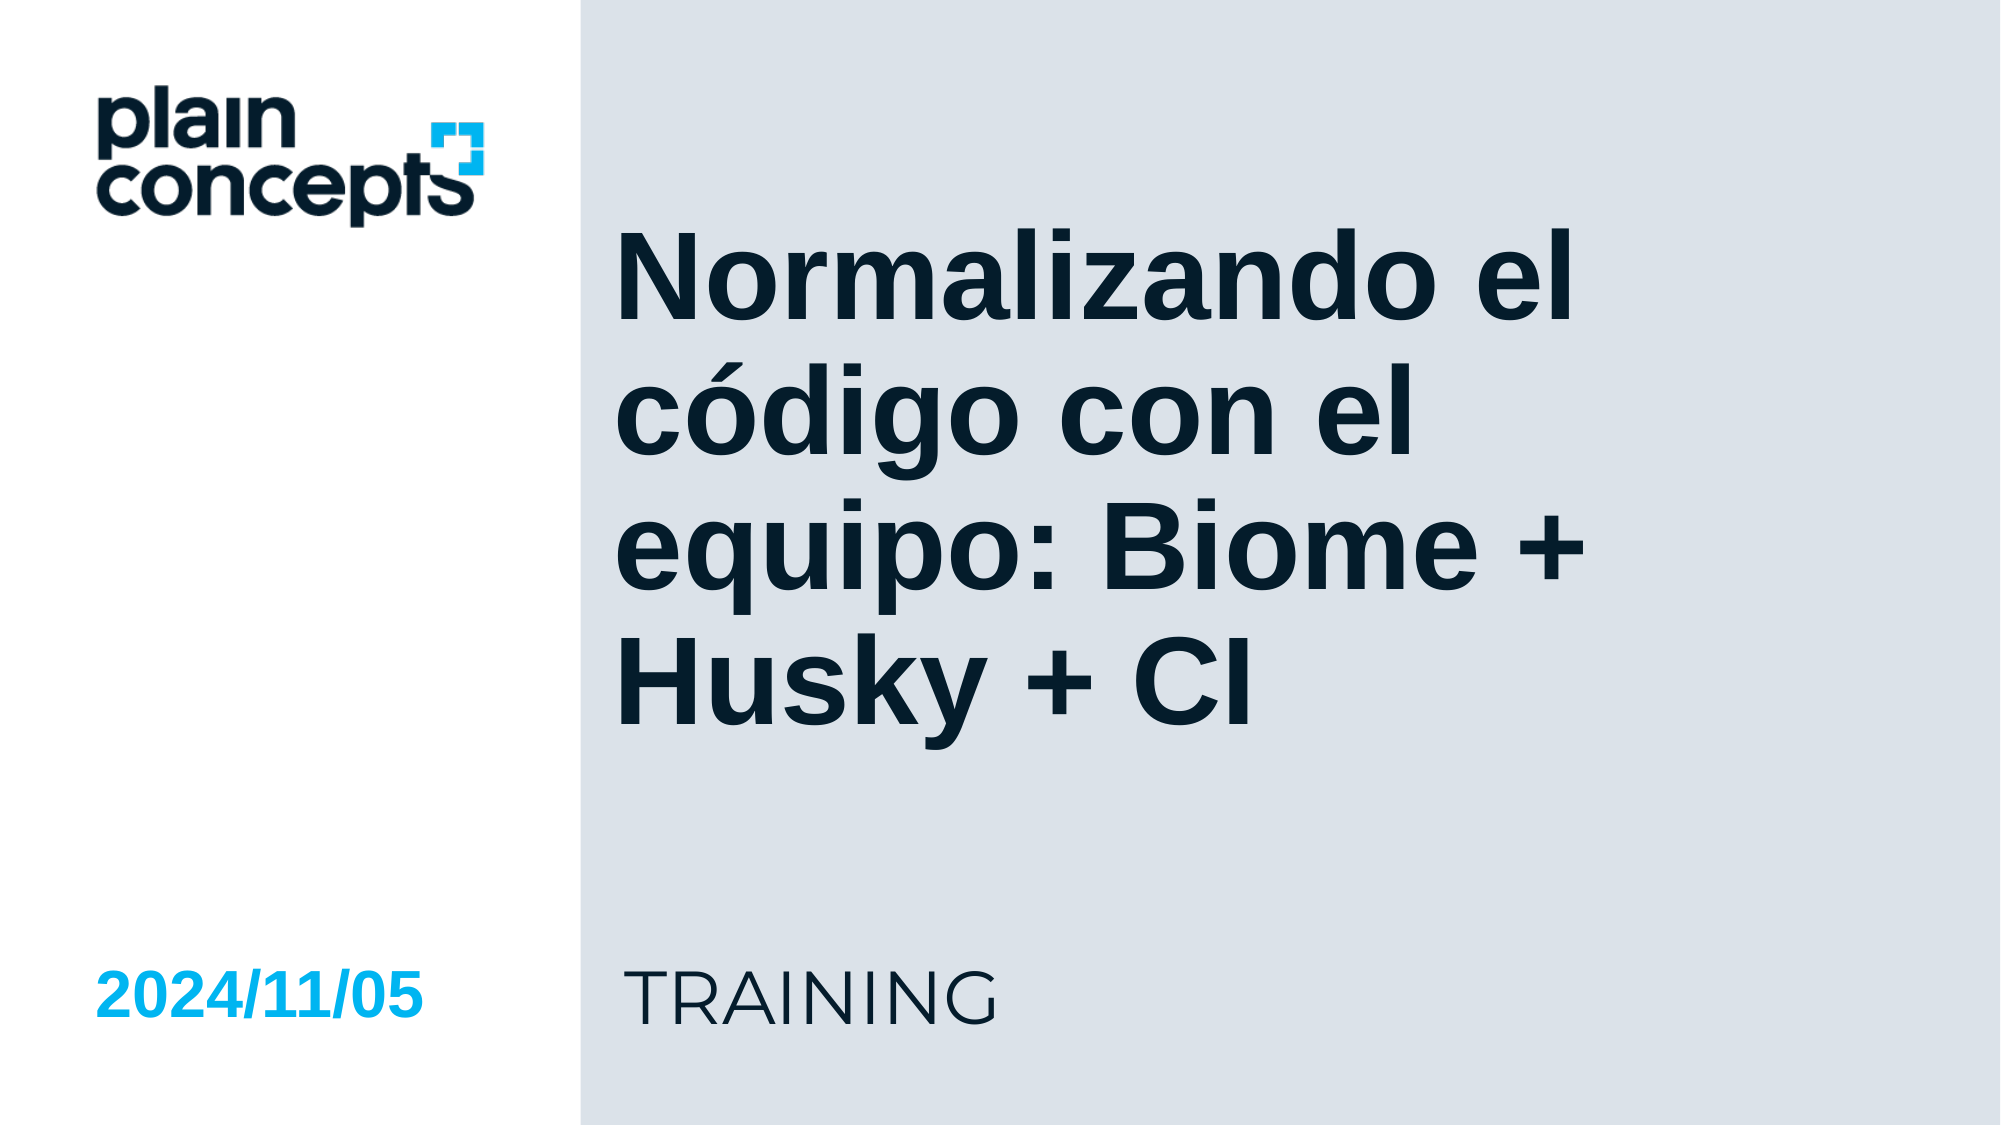

Normalizando el código con el equipo: Biome + Husky + CI
training
2024/11/05